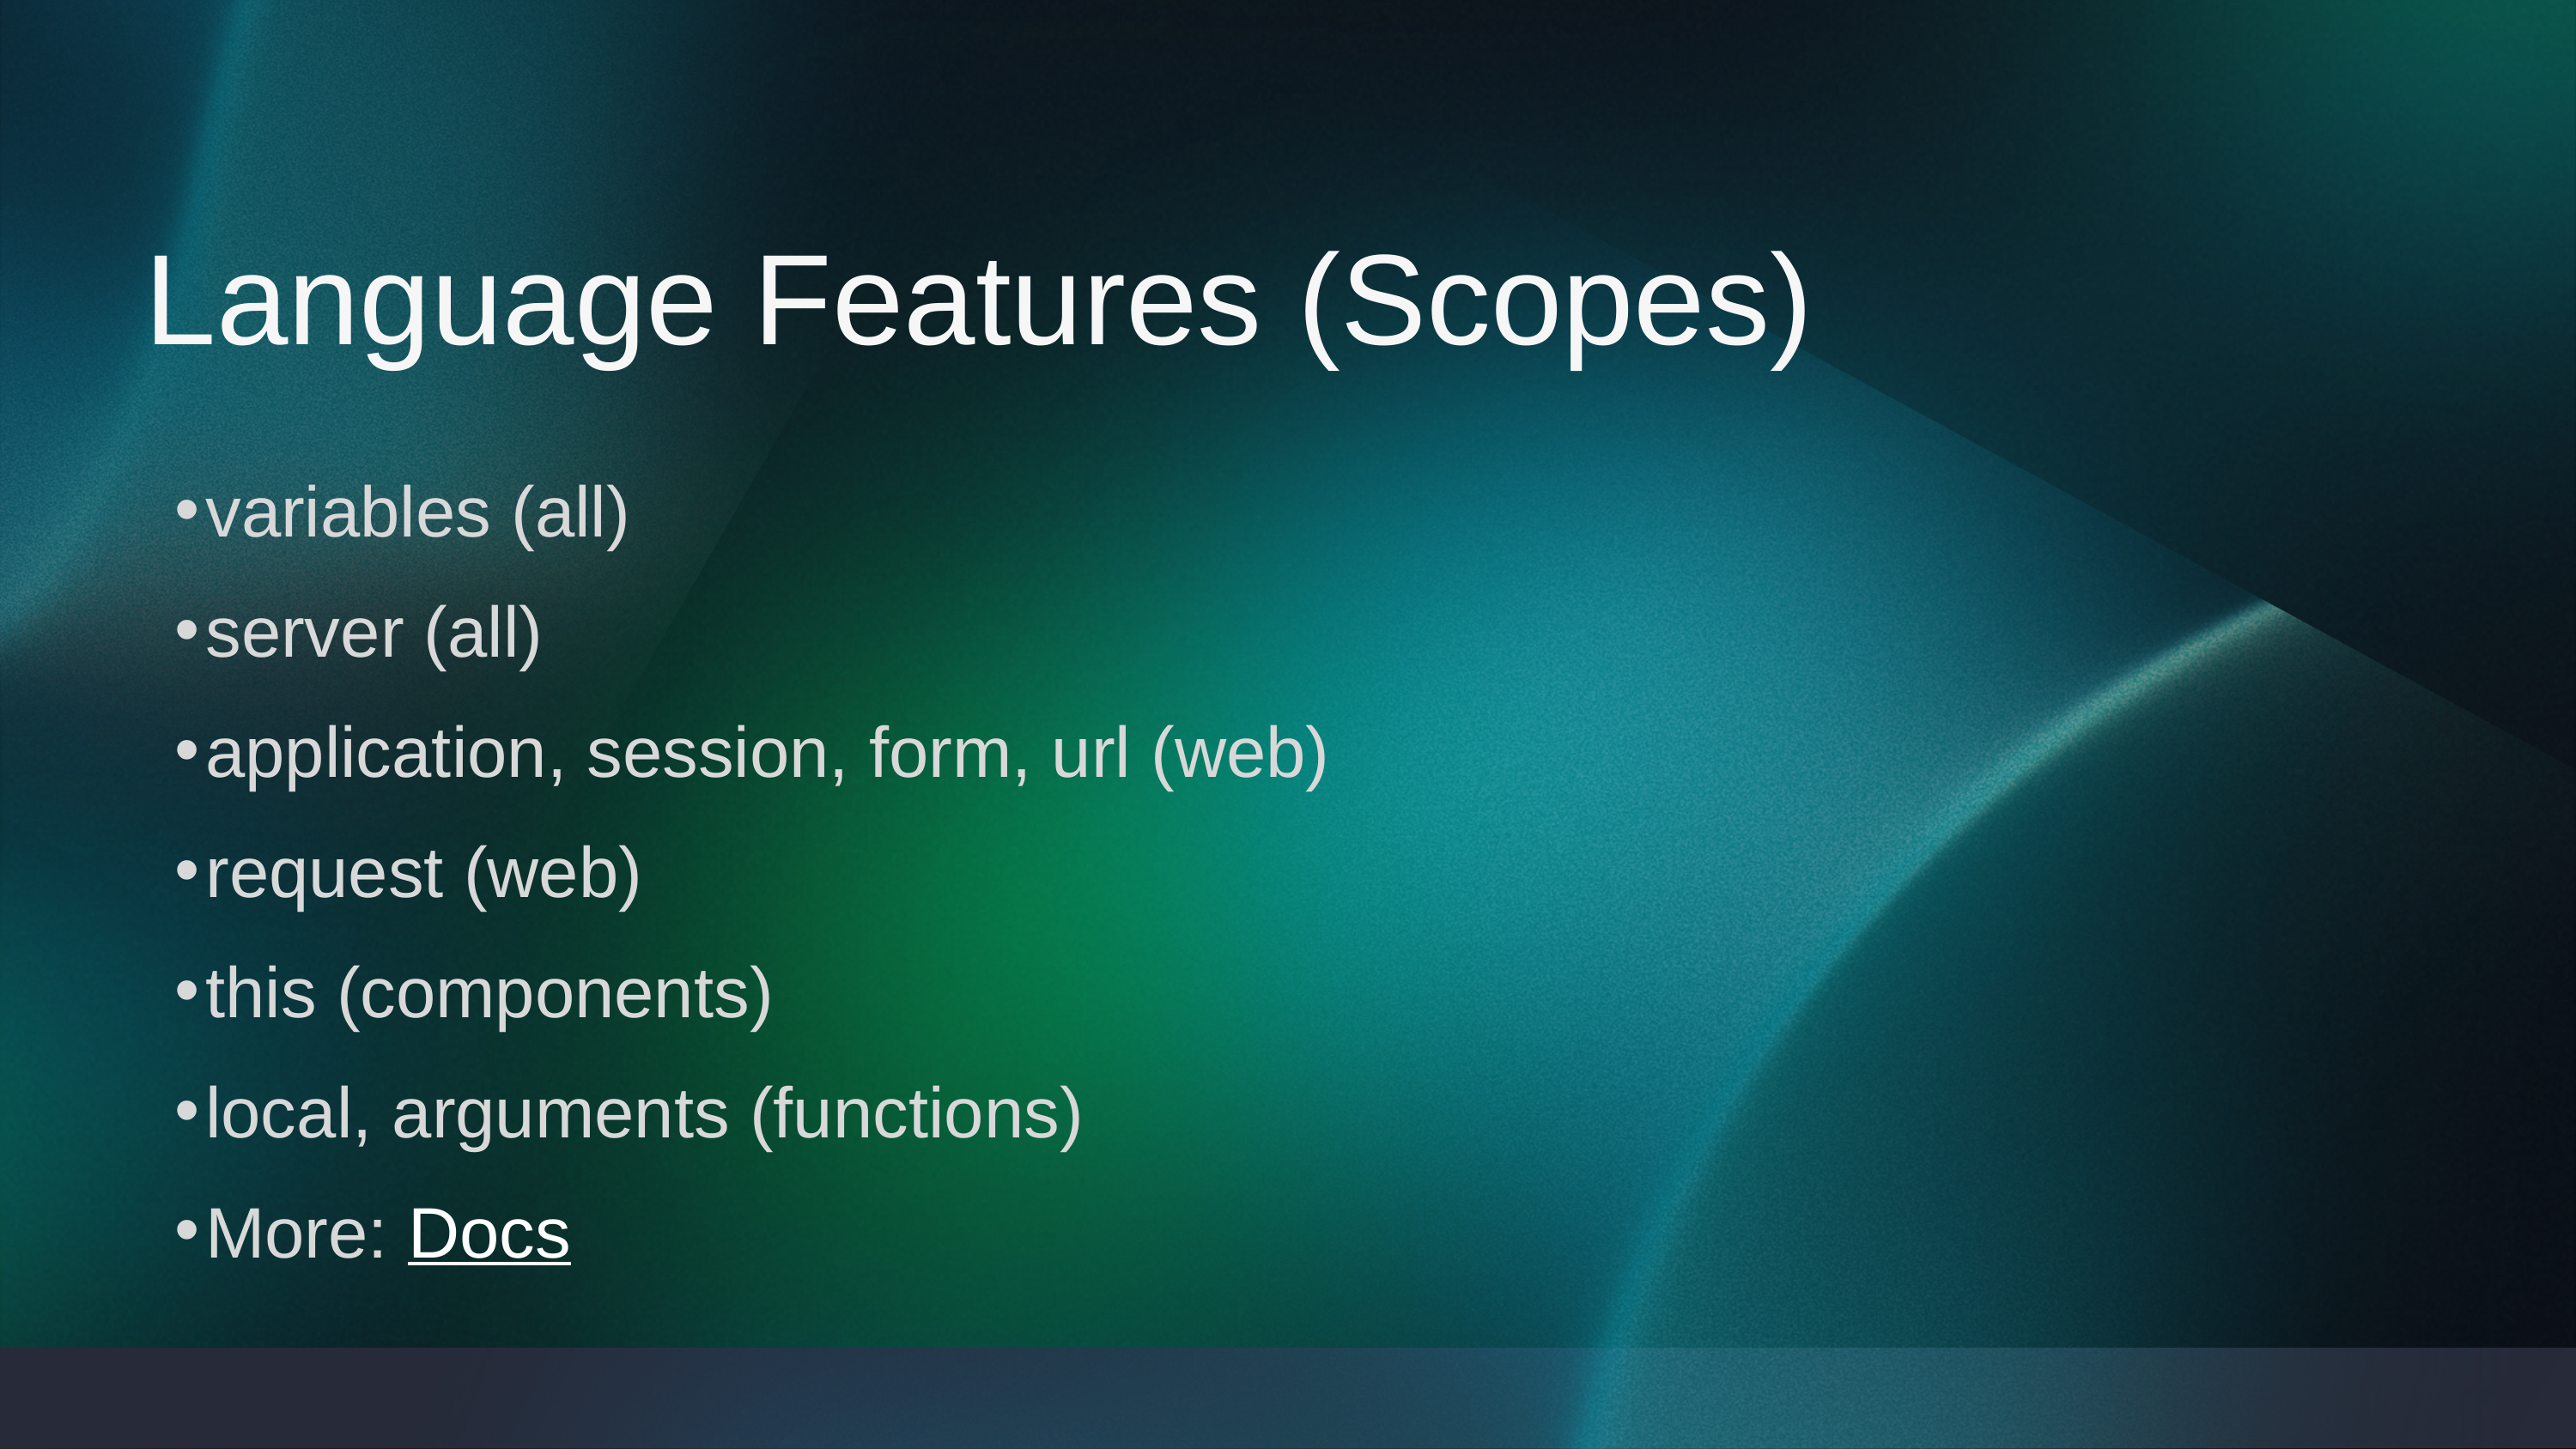

Language Features (Scopes)
variables (all)
server (all)
application, session, form, url (web)
request (web)
this (components)
local, arguments (functions)
More: Docs